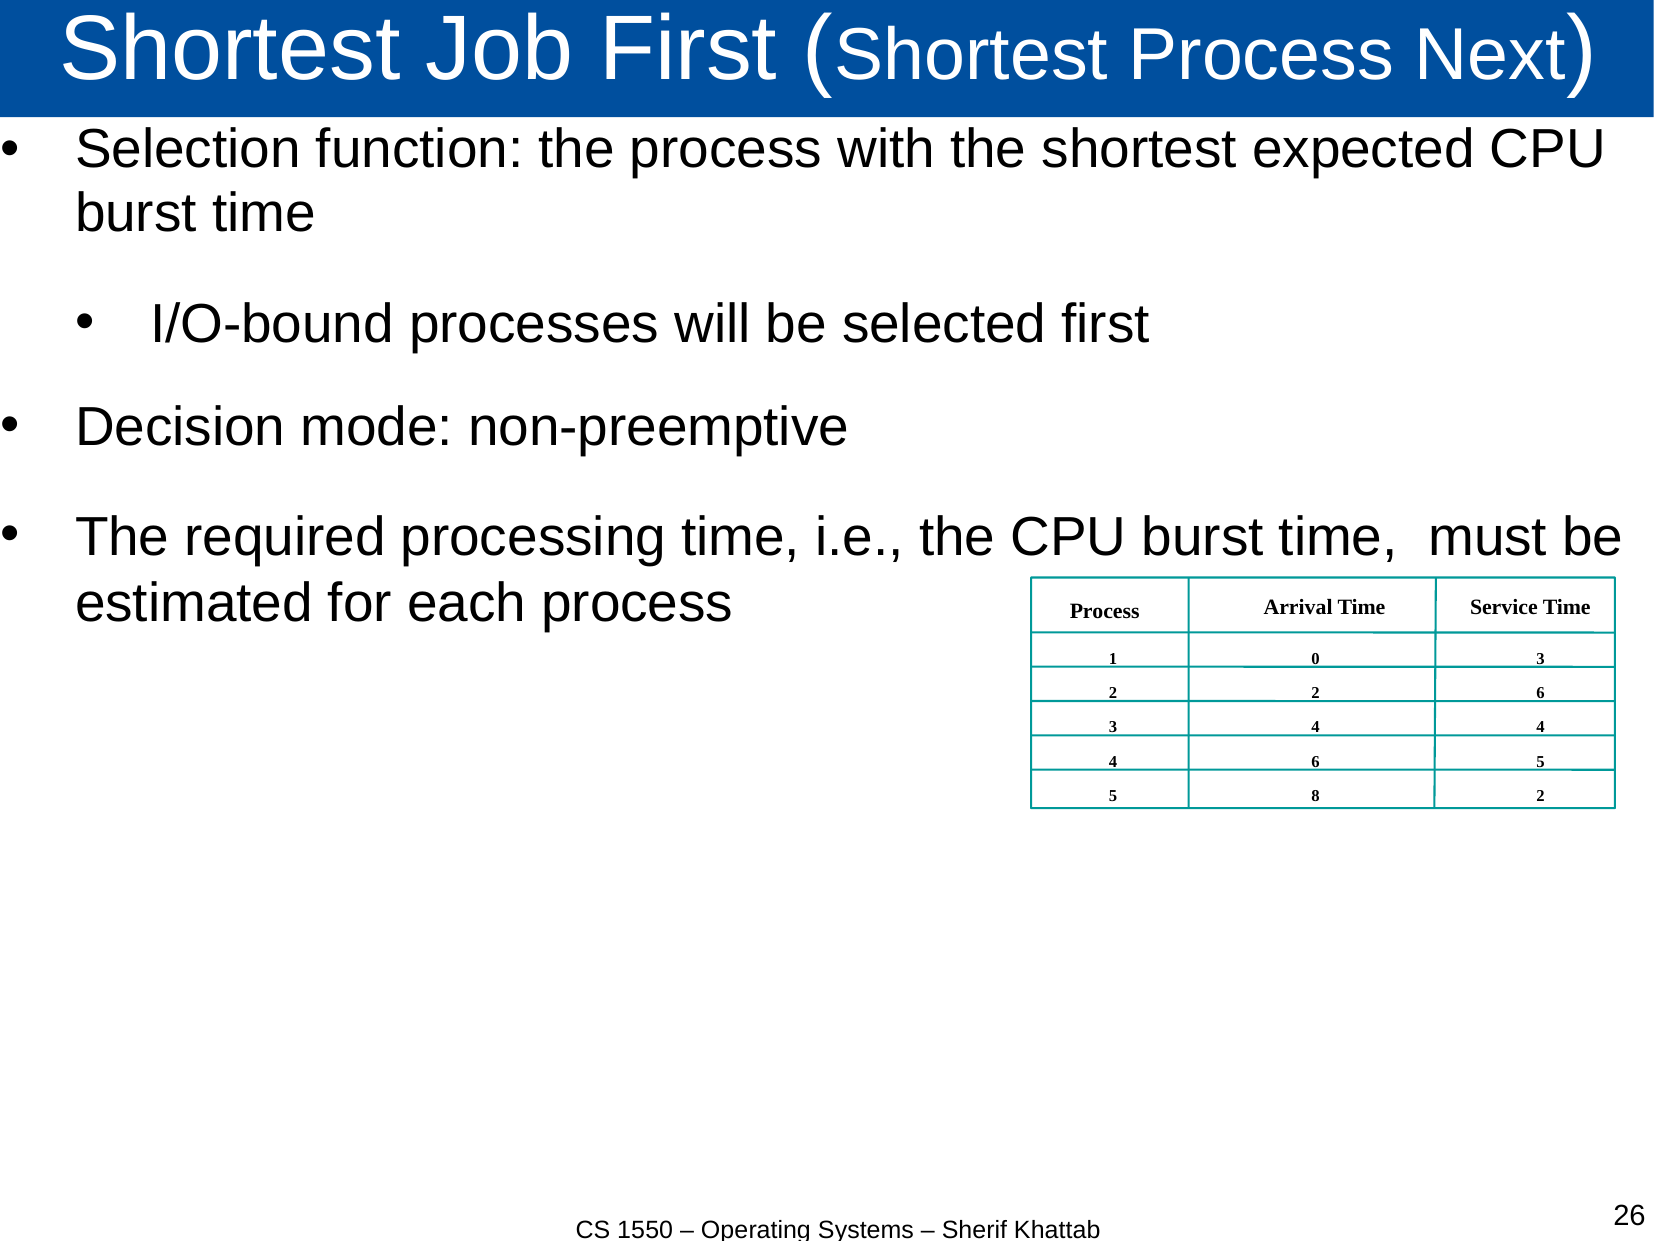

# Shortest Job First (Shortest Process Next)
Selection function: the process with the shortest expected CPU burst time
I/O-bound processes will be selected first
Decision mode: non-preemptive
The required processing time, i.e., the CPU burst time,  must be estimated for each process

Arrival Time
Service Time
Process

1
0
3

2
2
6

3
4
4

4
6
5

5
8
2
CS 1550 – Operating Systems – Sherif Khattab
26